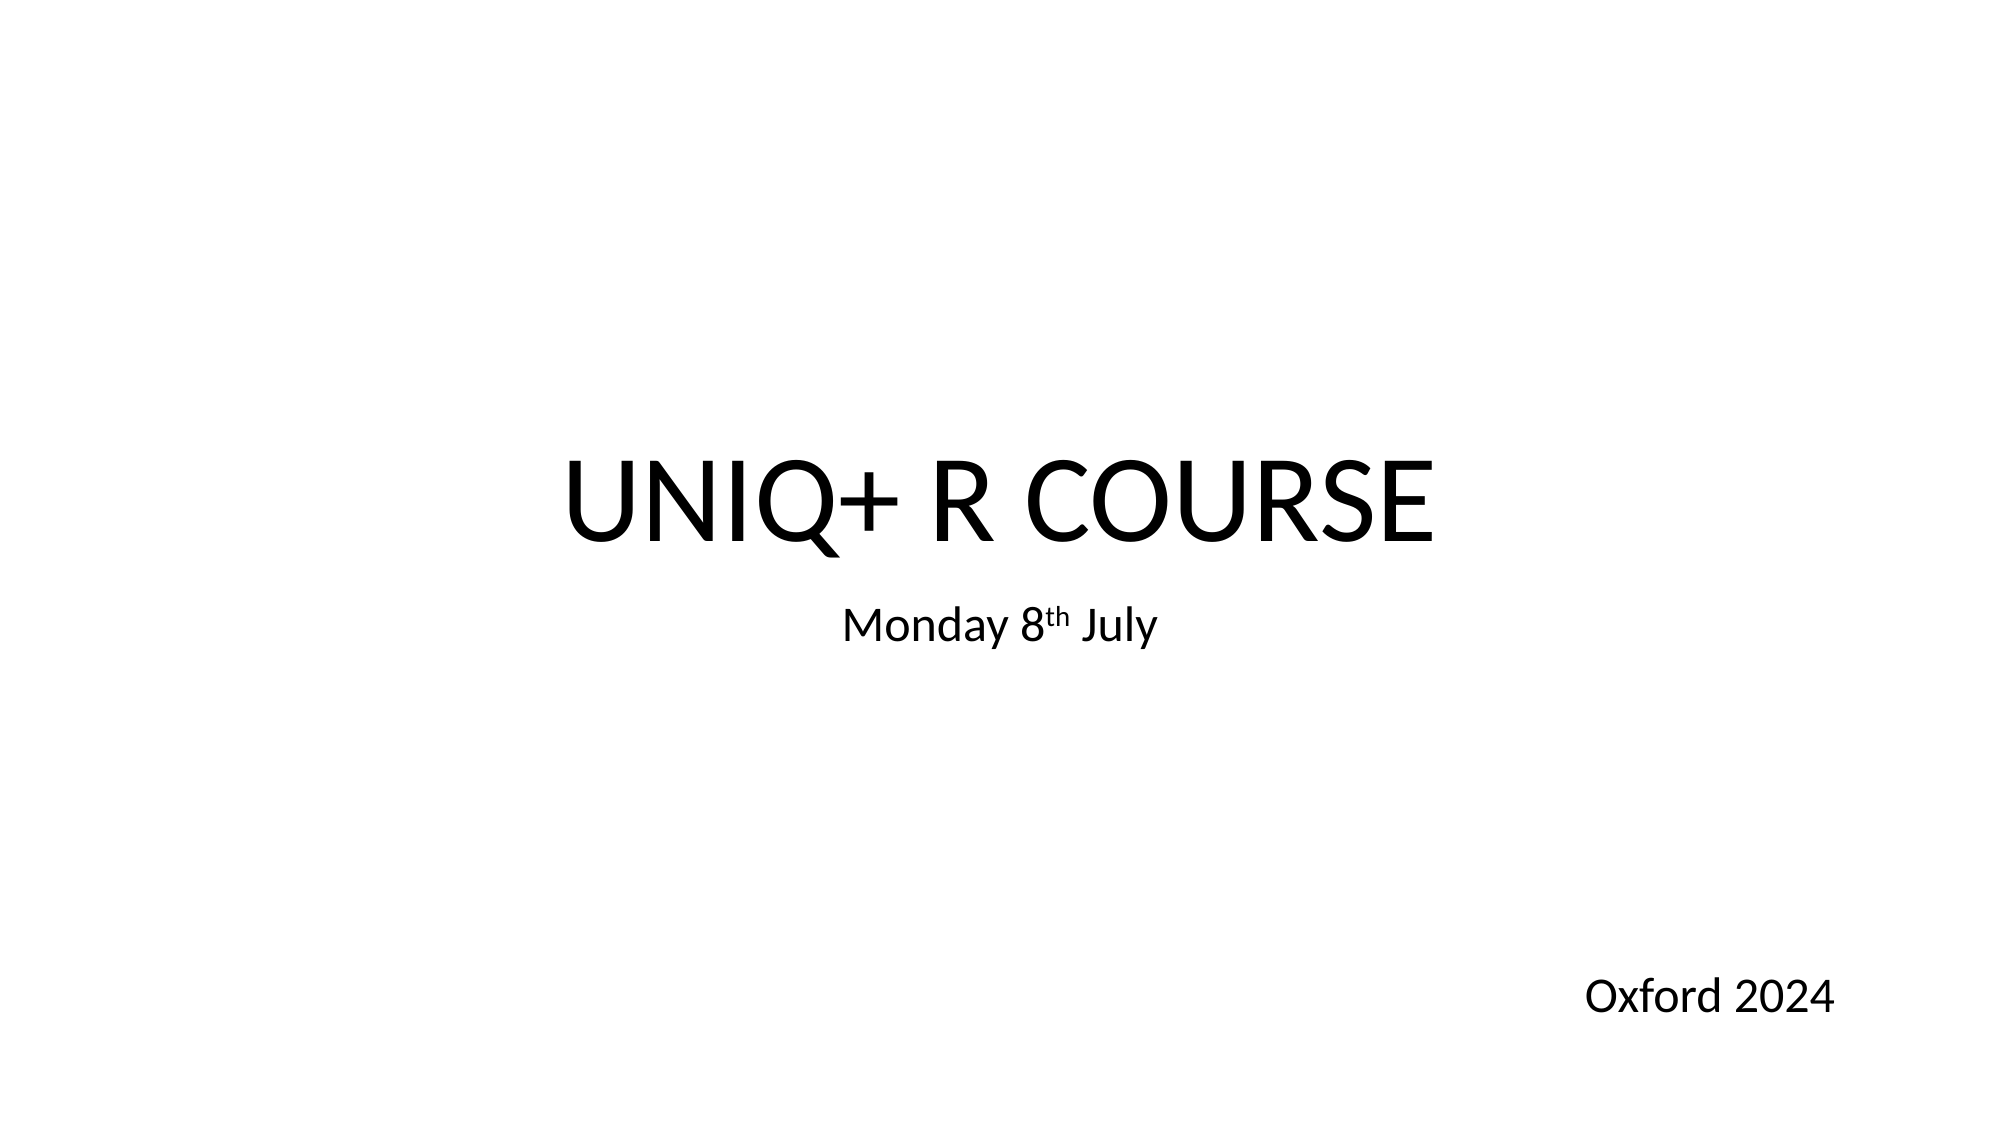

# UNIQ+ R COURSE
Monday 8th July
Oxford 2024